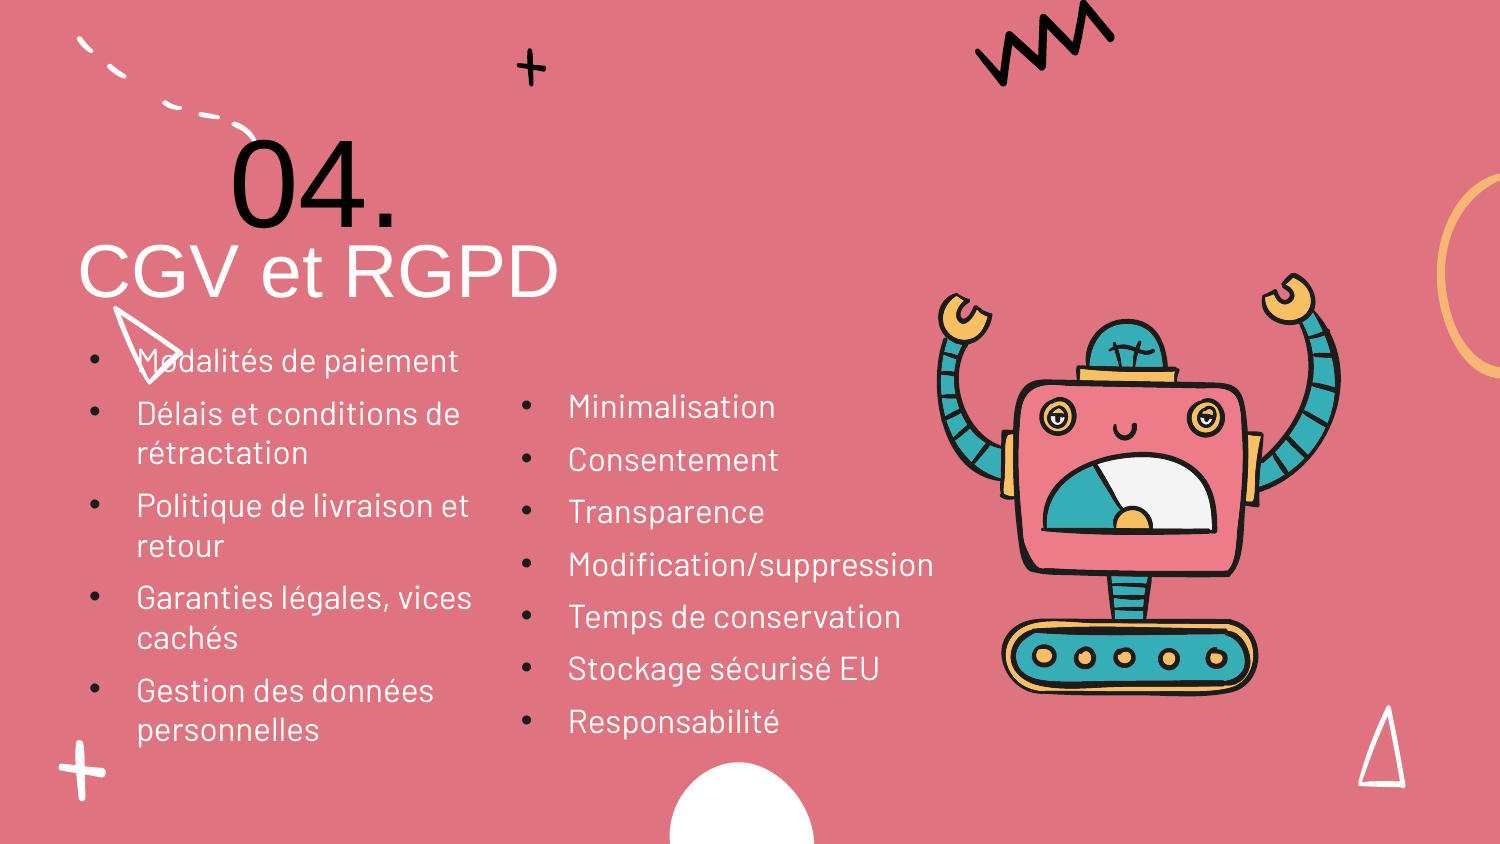

04.
CGV et RGPD

Modalités de paiement
Délais et conditions de rétractation
Politique de livraison et retour
Garanties légales, vices cachés
Gestion des données personnelles
Minimalisation
Consentement
Transparence
Modification/suppression
Temps de conservation
Stockage sécurisé EU
Responsabilité